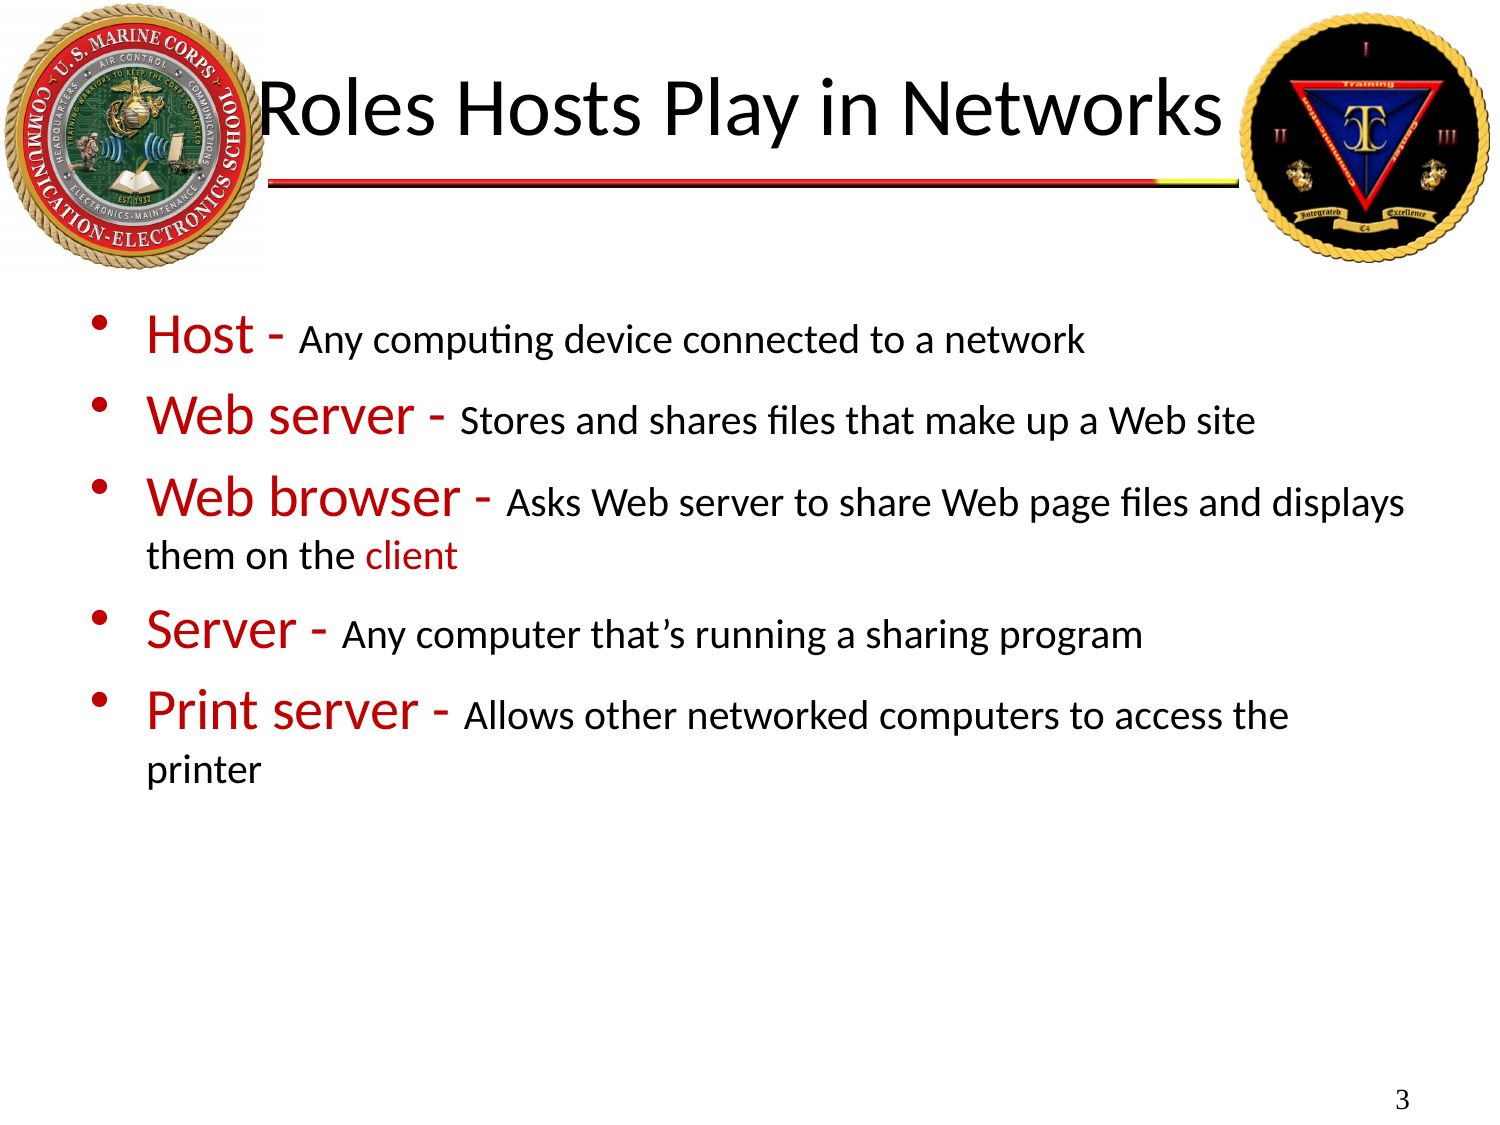

# Roles Hosts Play in Networks
Host - Any computing device connected to a network
Web server - Stores and shares files that make up a Web site
Web browser - Asks Web server to share Web page files and displays them on the client
Server - Any computer that’s running a sharing program
Print server - Allows other networked computers to access the printer